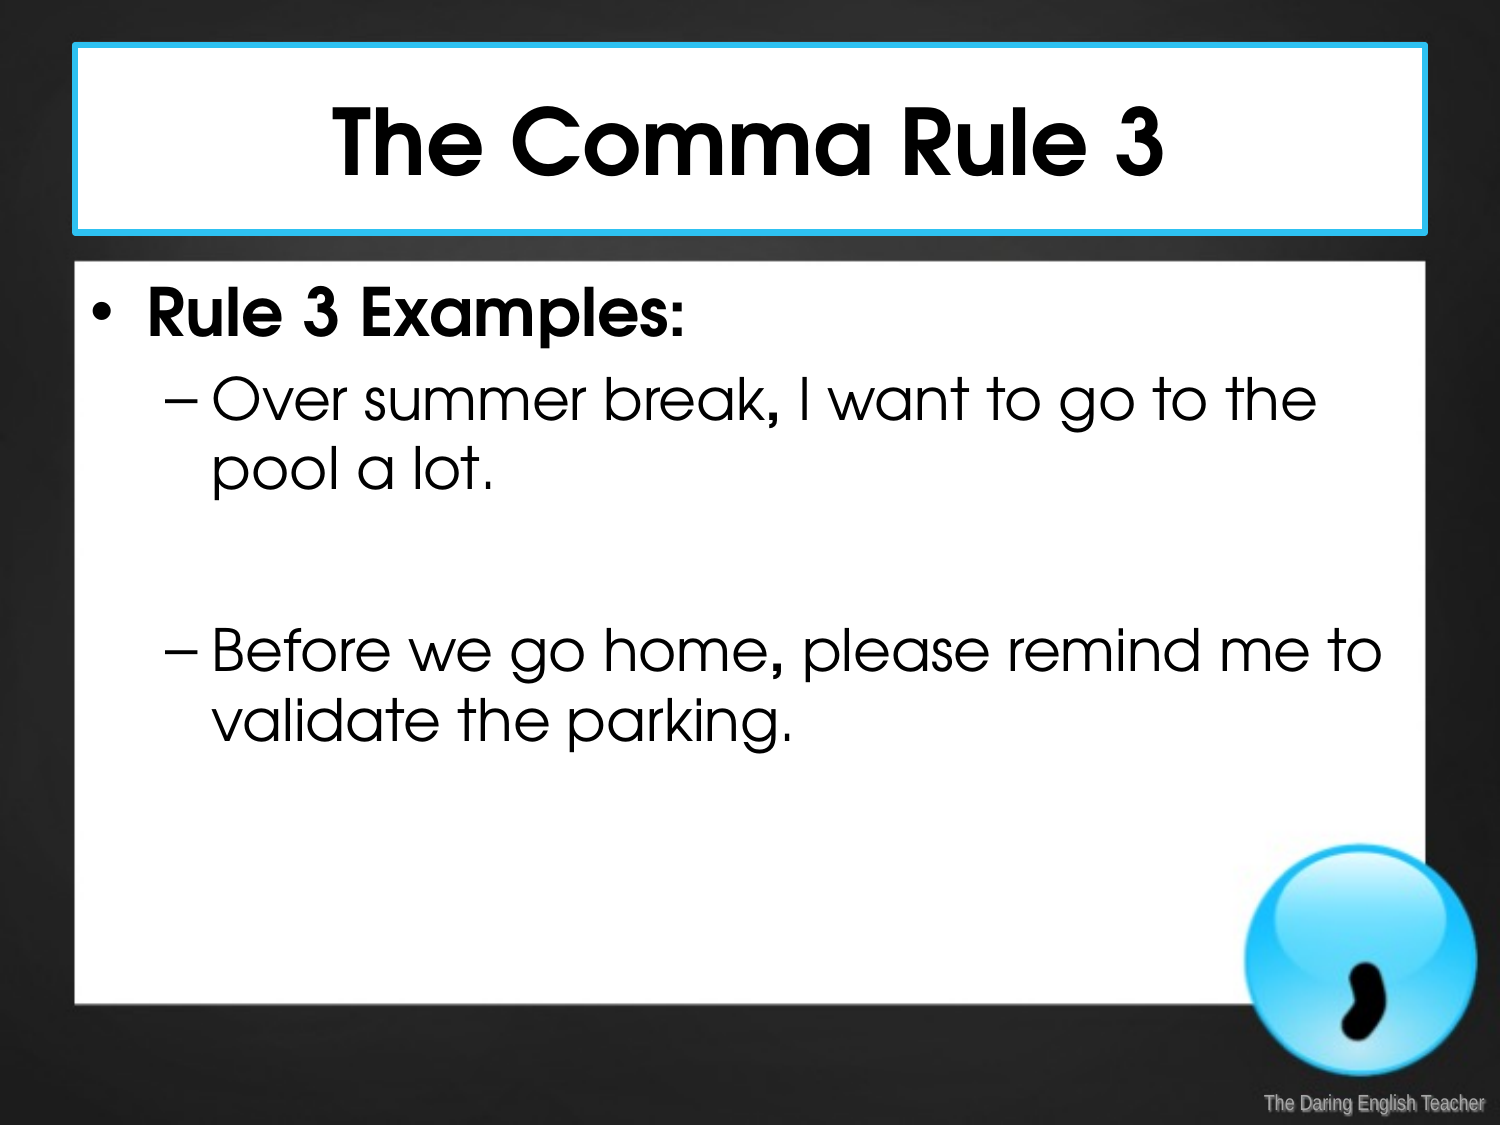

# The Comma Rule 3
Rule 3 Examples:
Over summer break, I want to go to the pool a lot.

Before we go home, please remind me to validate the parking.